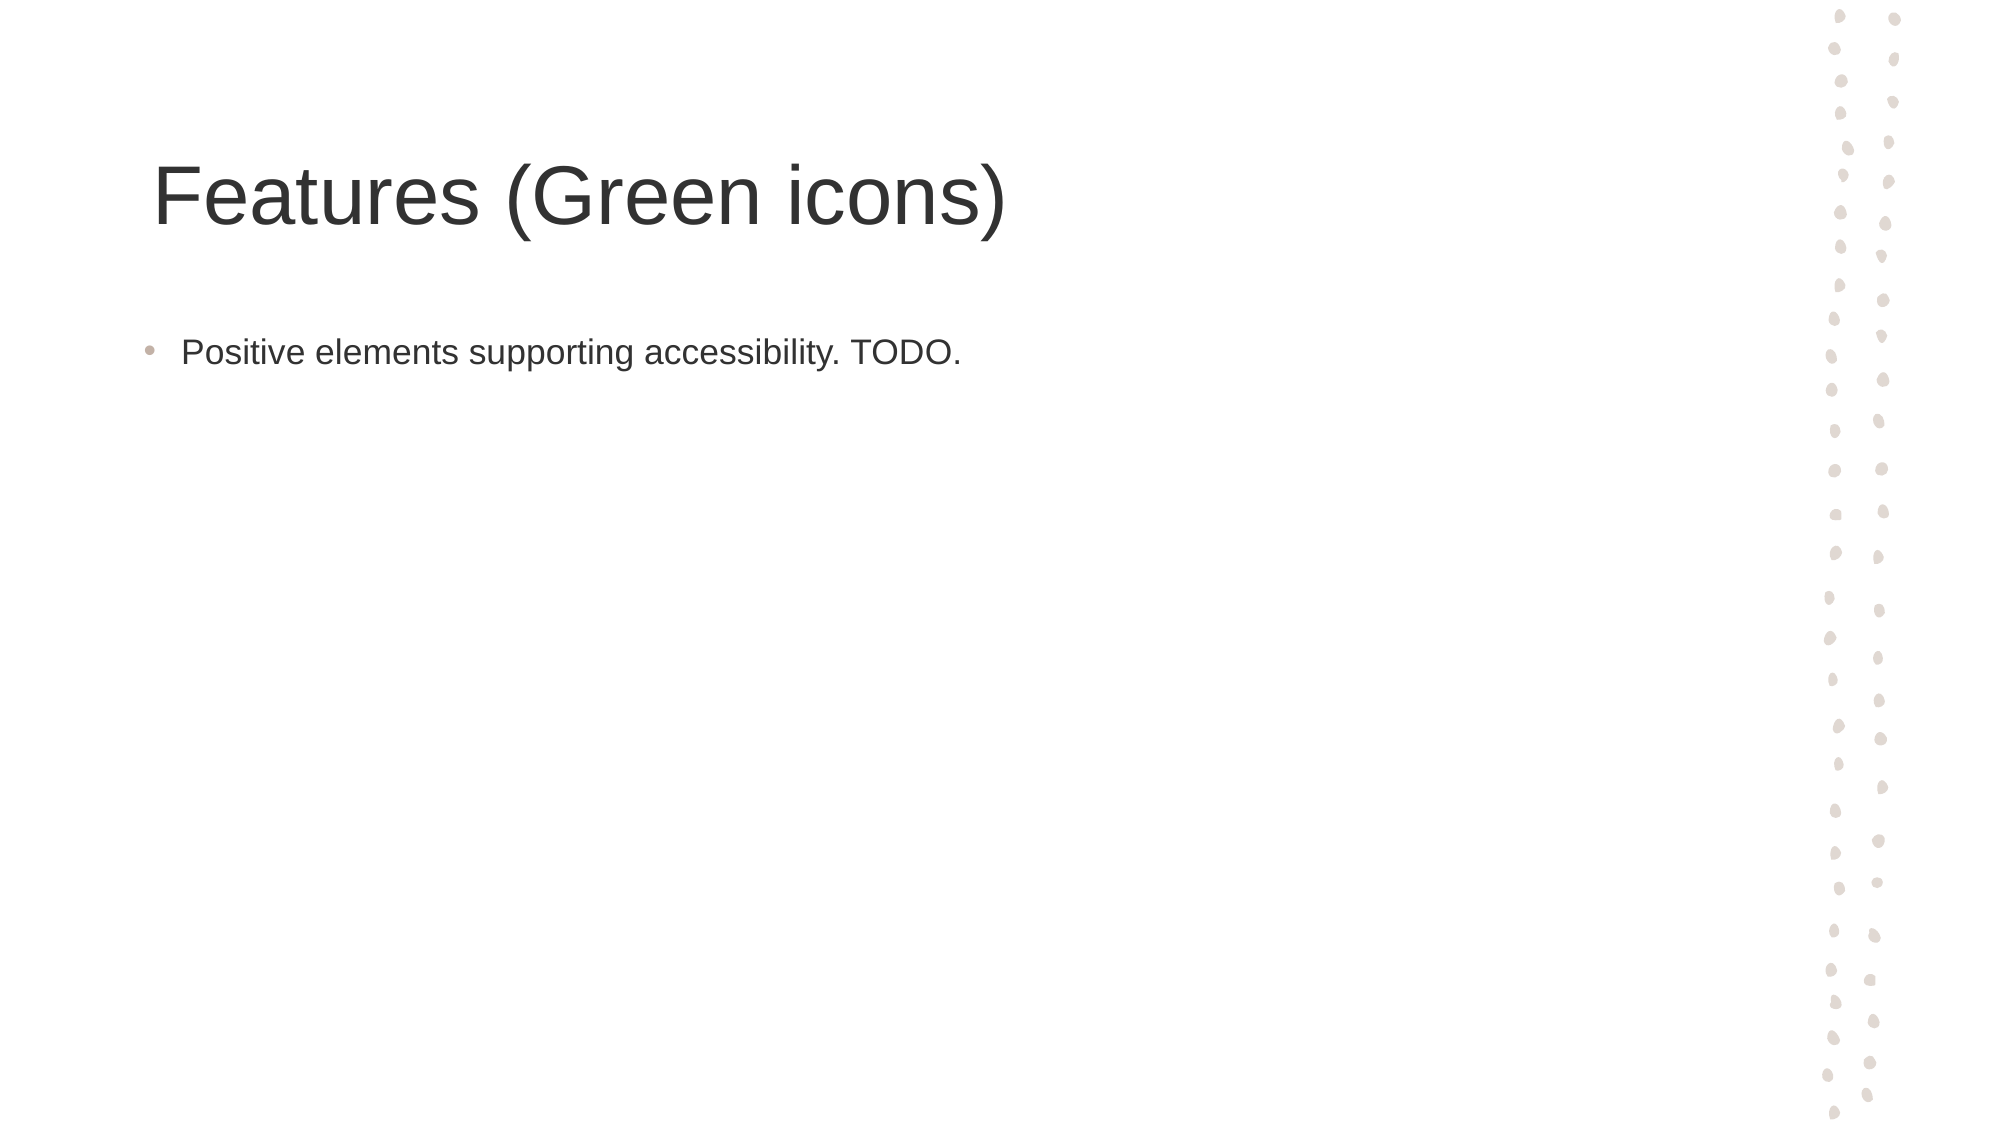

# Features (Green icons)
Positive elements supporting accessibility. TODO.